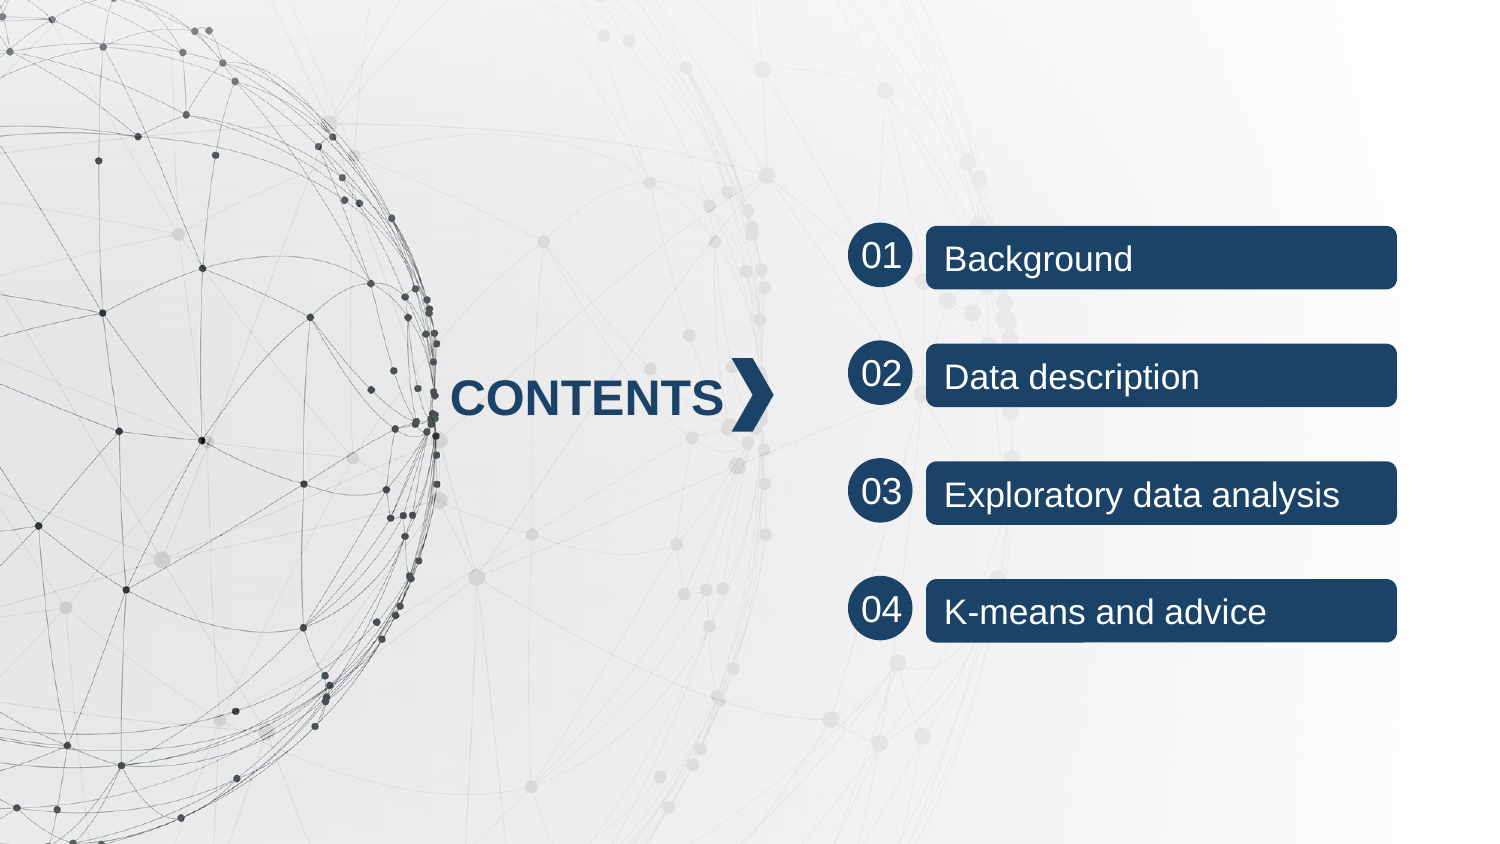

01
Background

02
Data description

CONTENTS

03
Exploratory data analysis

04
K-means and advice